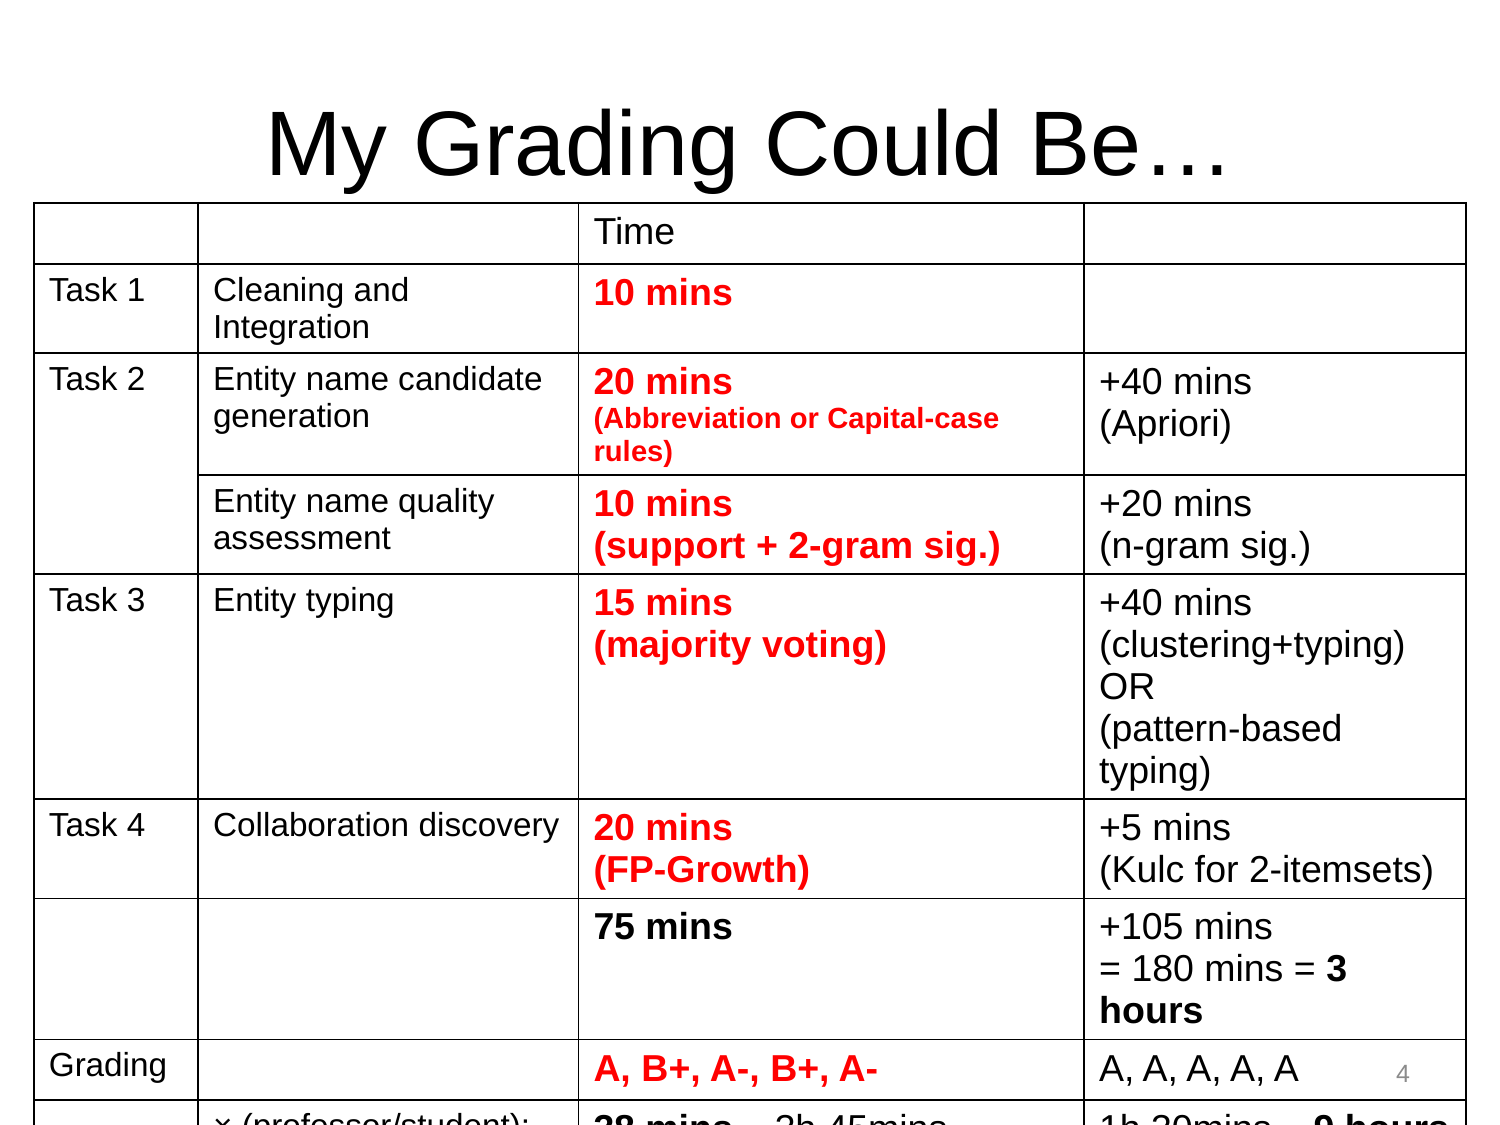

# My Grading Could Be…
|  |  | Time |  |
| --- | --- | --- | --- |
| Task 1 | Cleaning and Integration | 10 mins |  |
| Task 2 | Entity name candidate generation | 20 mins (Abbreviation or Capital-case rules) | +40 mins (Apriori) |
|  | Entity name quality assessment | 10 mins (support + 2-gram sig.) | +20 mins (n-gram sig.) |
| Task 3 | Entity typing | 15 mins (majority voting) | +40 mins (clustering+typing) OR (pattern-based typing) |
| Task 4 | Collaboration discovery | 20 mins (FP-Growth) | +5 mins (Kulc for 2-itemsets) |
|  |  | 75 mins | +105 mins = 180 mins = 3 hours |
| Grading |  | A, B+, A-, B+, A- | A, A, A, A, A |
|  | × (professor/student): 0.5 to 3.0 | 38 mins – 3h 45mins | 1h 30mins – 9 hours |
4